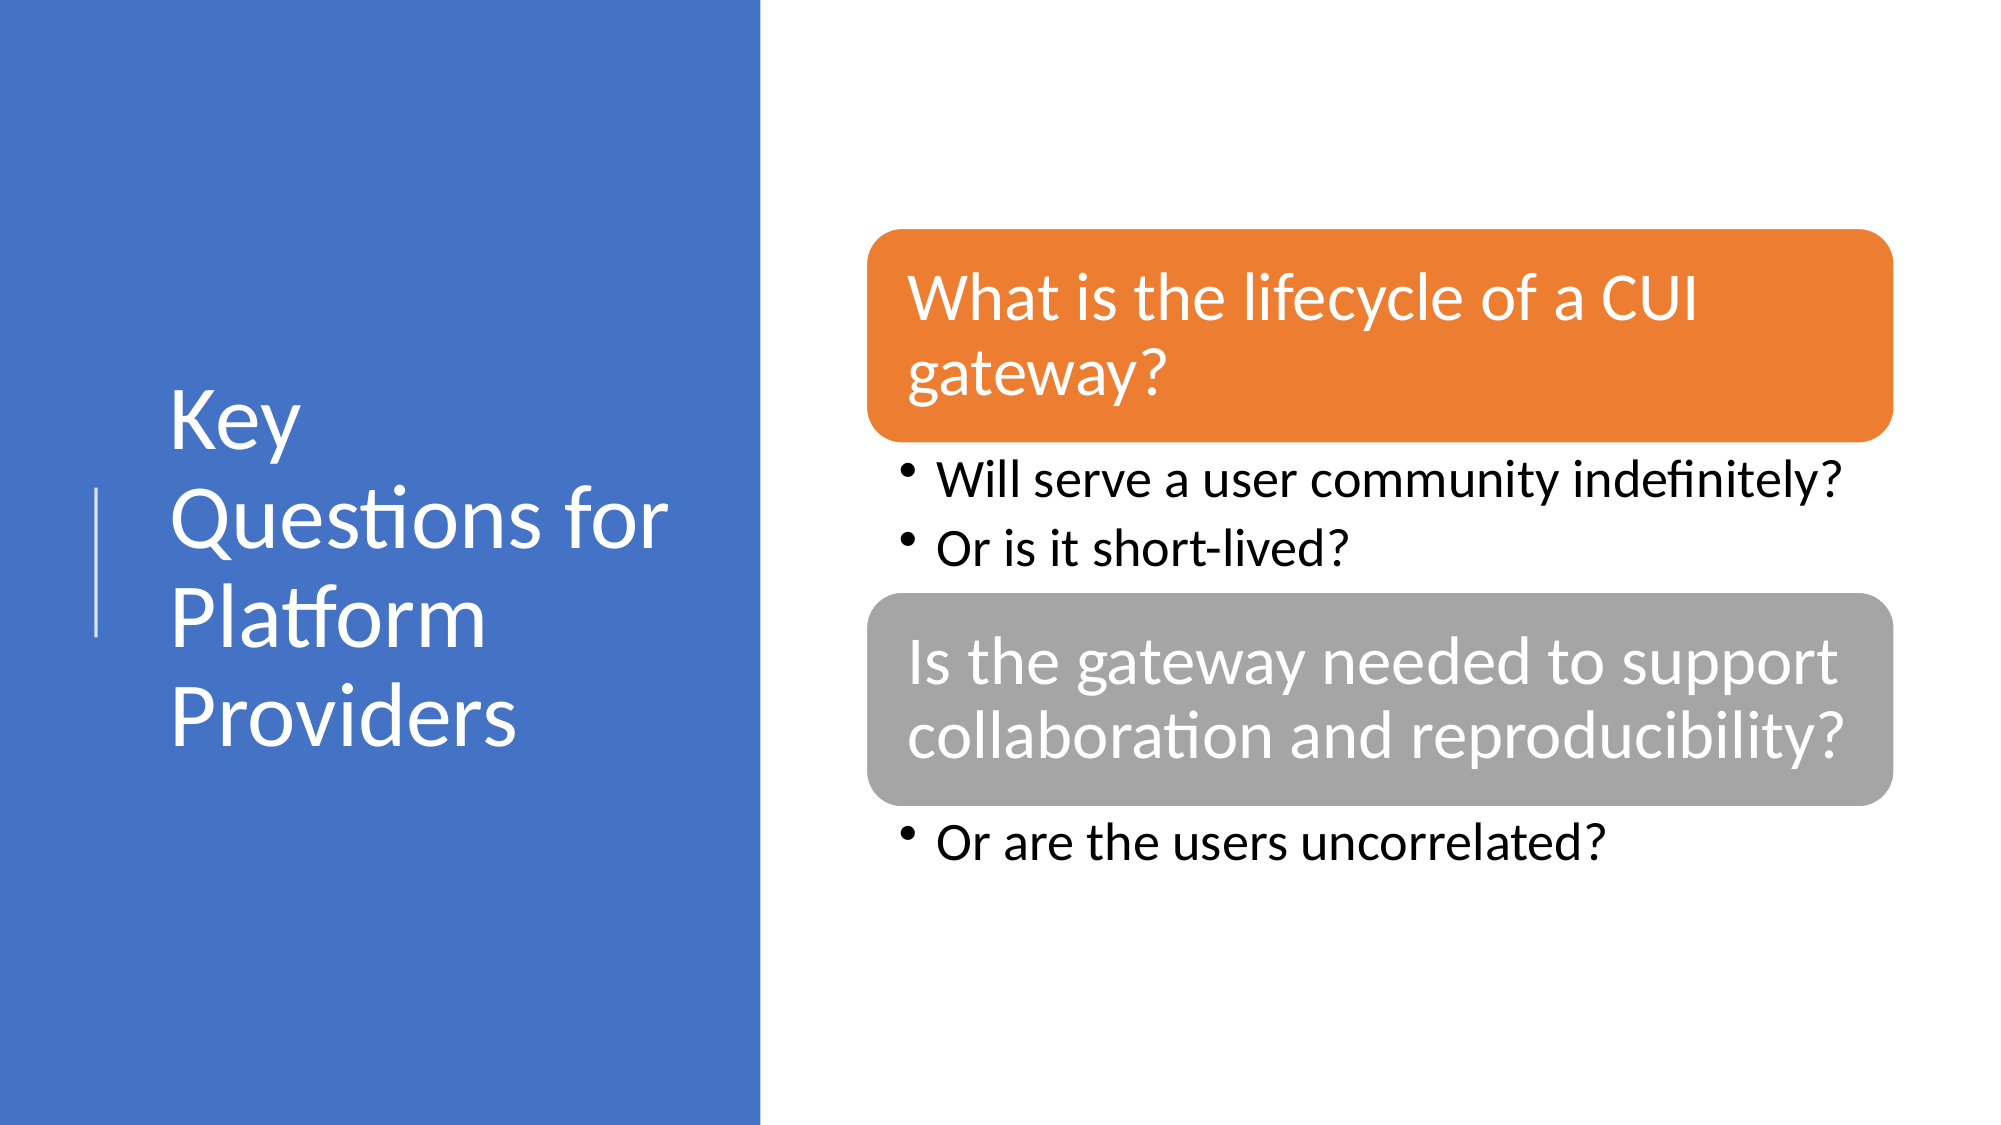

What is the lifecycle of a CUI gateway?
Will serve a user community indefinitely?
Or is it short-lived?
Is the gateway needed to support collaboration and reproducibility?
Or are the users uncorrelated?
# Key Questions for Platform Providers